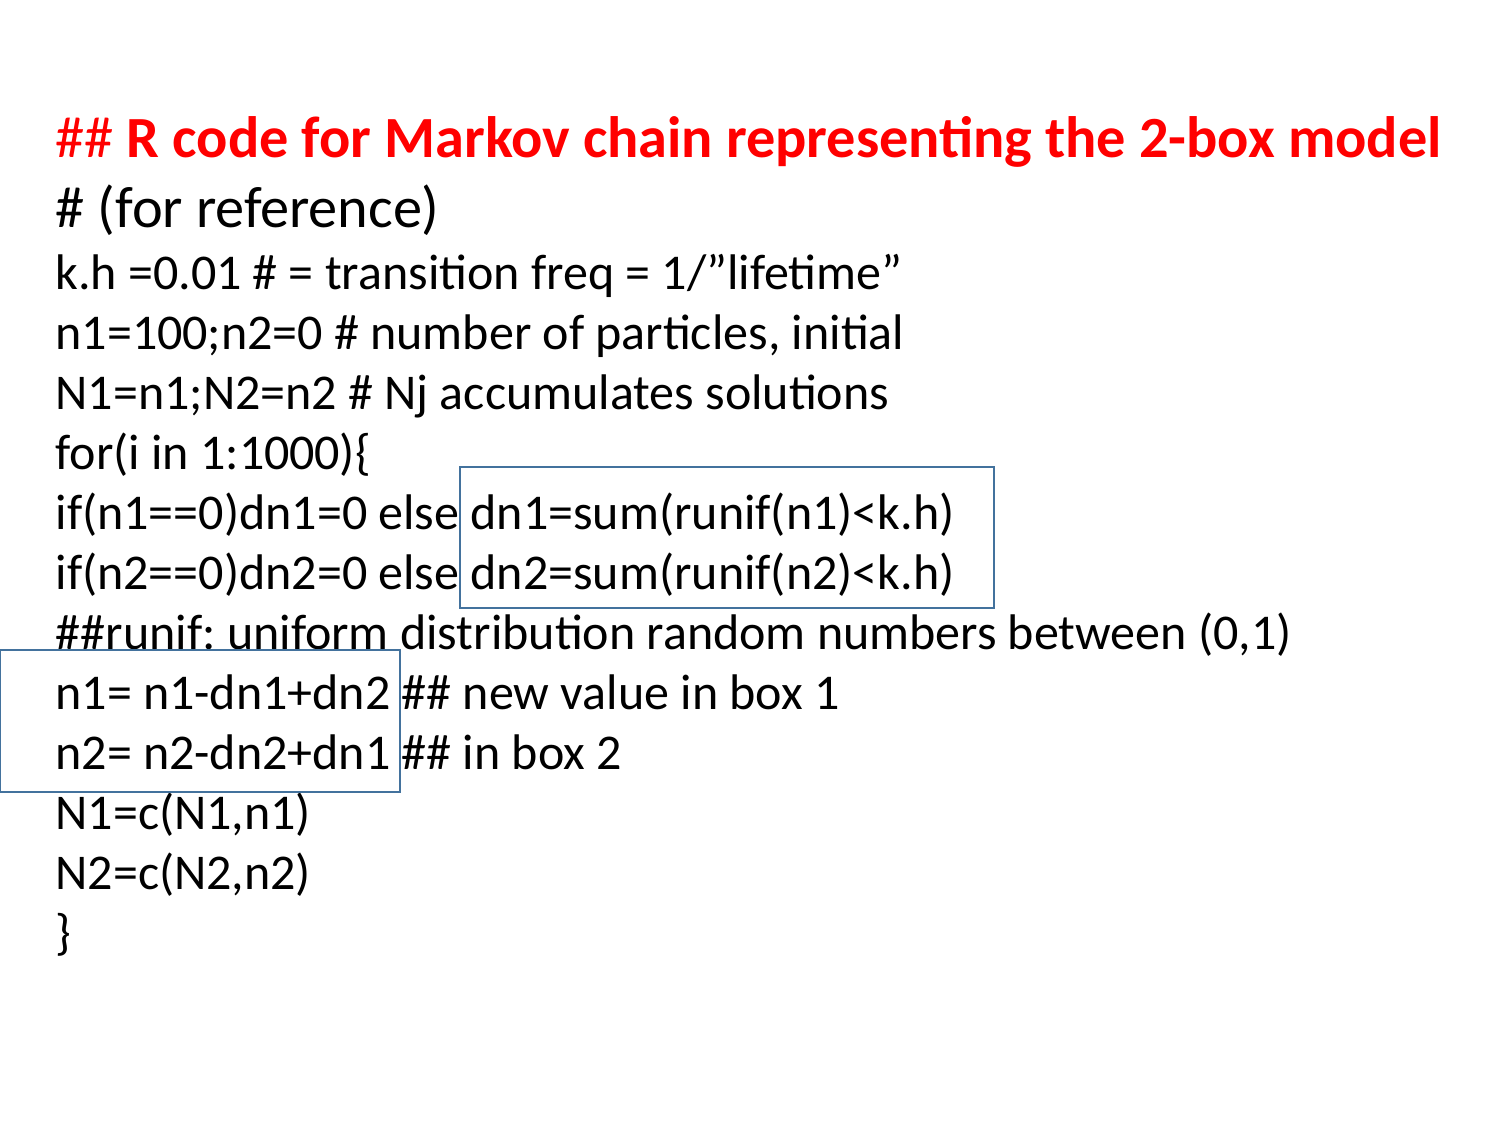

## R code for Markov chain representing the 2-box model
# (for reference)
k.h =0.01 # = transition freq = 1/”lifetime”
n1=100;n2=0 # number of particles, initial
N1=n1;N2=n2 # Nj accumulates solutions
for(i in 1:1000){
if(n1==0)dn1=0 else dn1=sum(runif(n1)<k.h)
if(n2==0)dn2=0 else dn2=sum(runif(n2)<k.h)
##runif: uniform distribution random numbers between (0,1)
n1= n1-dn1+dn2 ## new value in box 1
n2= n2-dn2+dn1 ## in box 2
N1=c(N1,n1)
N2=c(N2,n2)
}